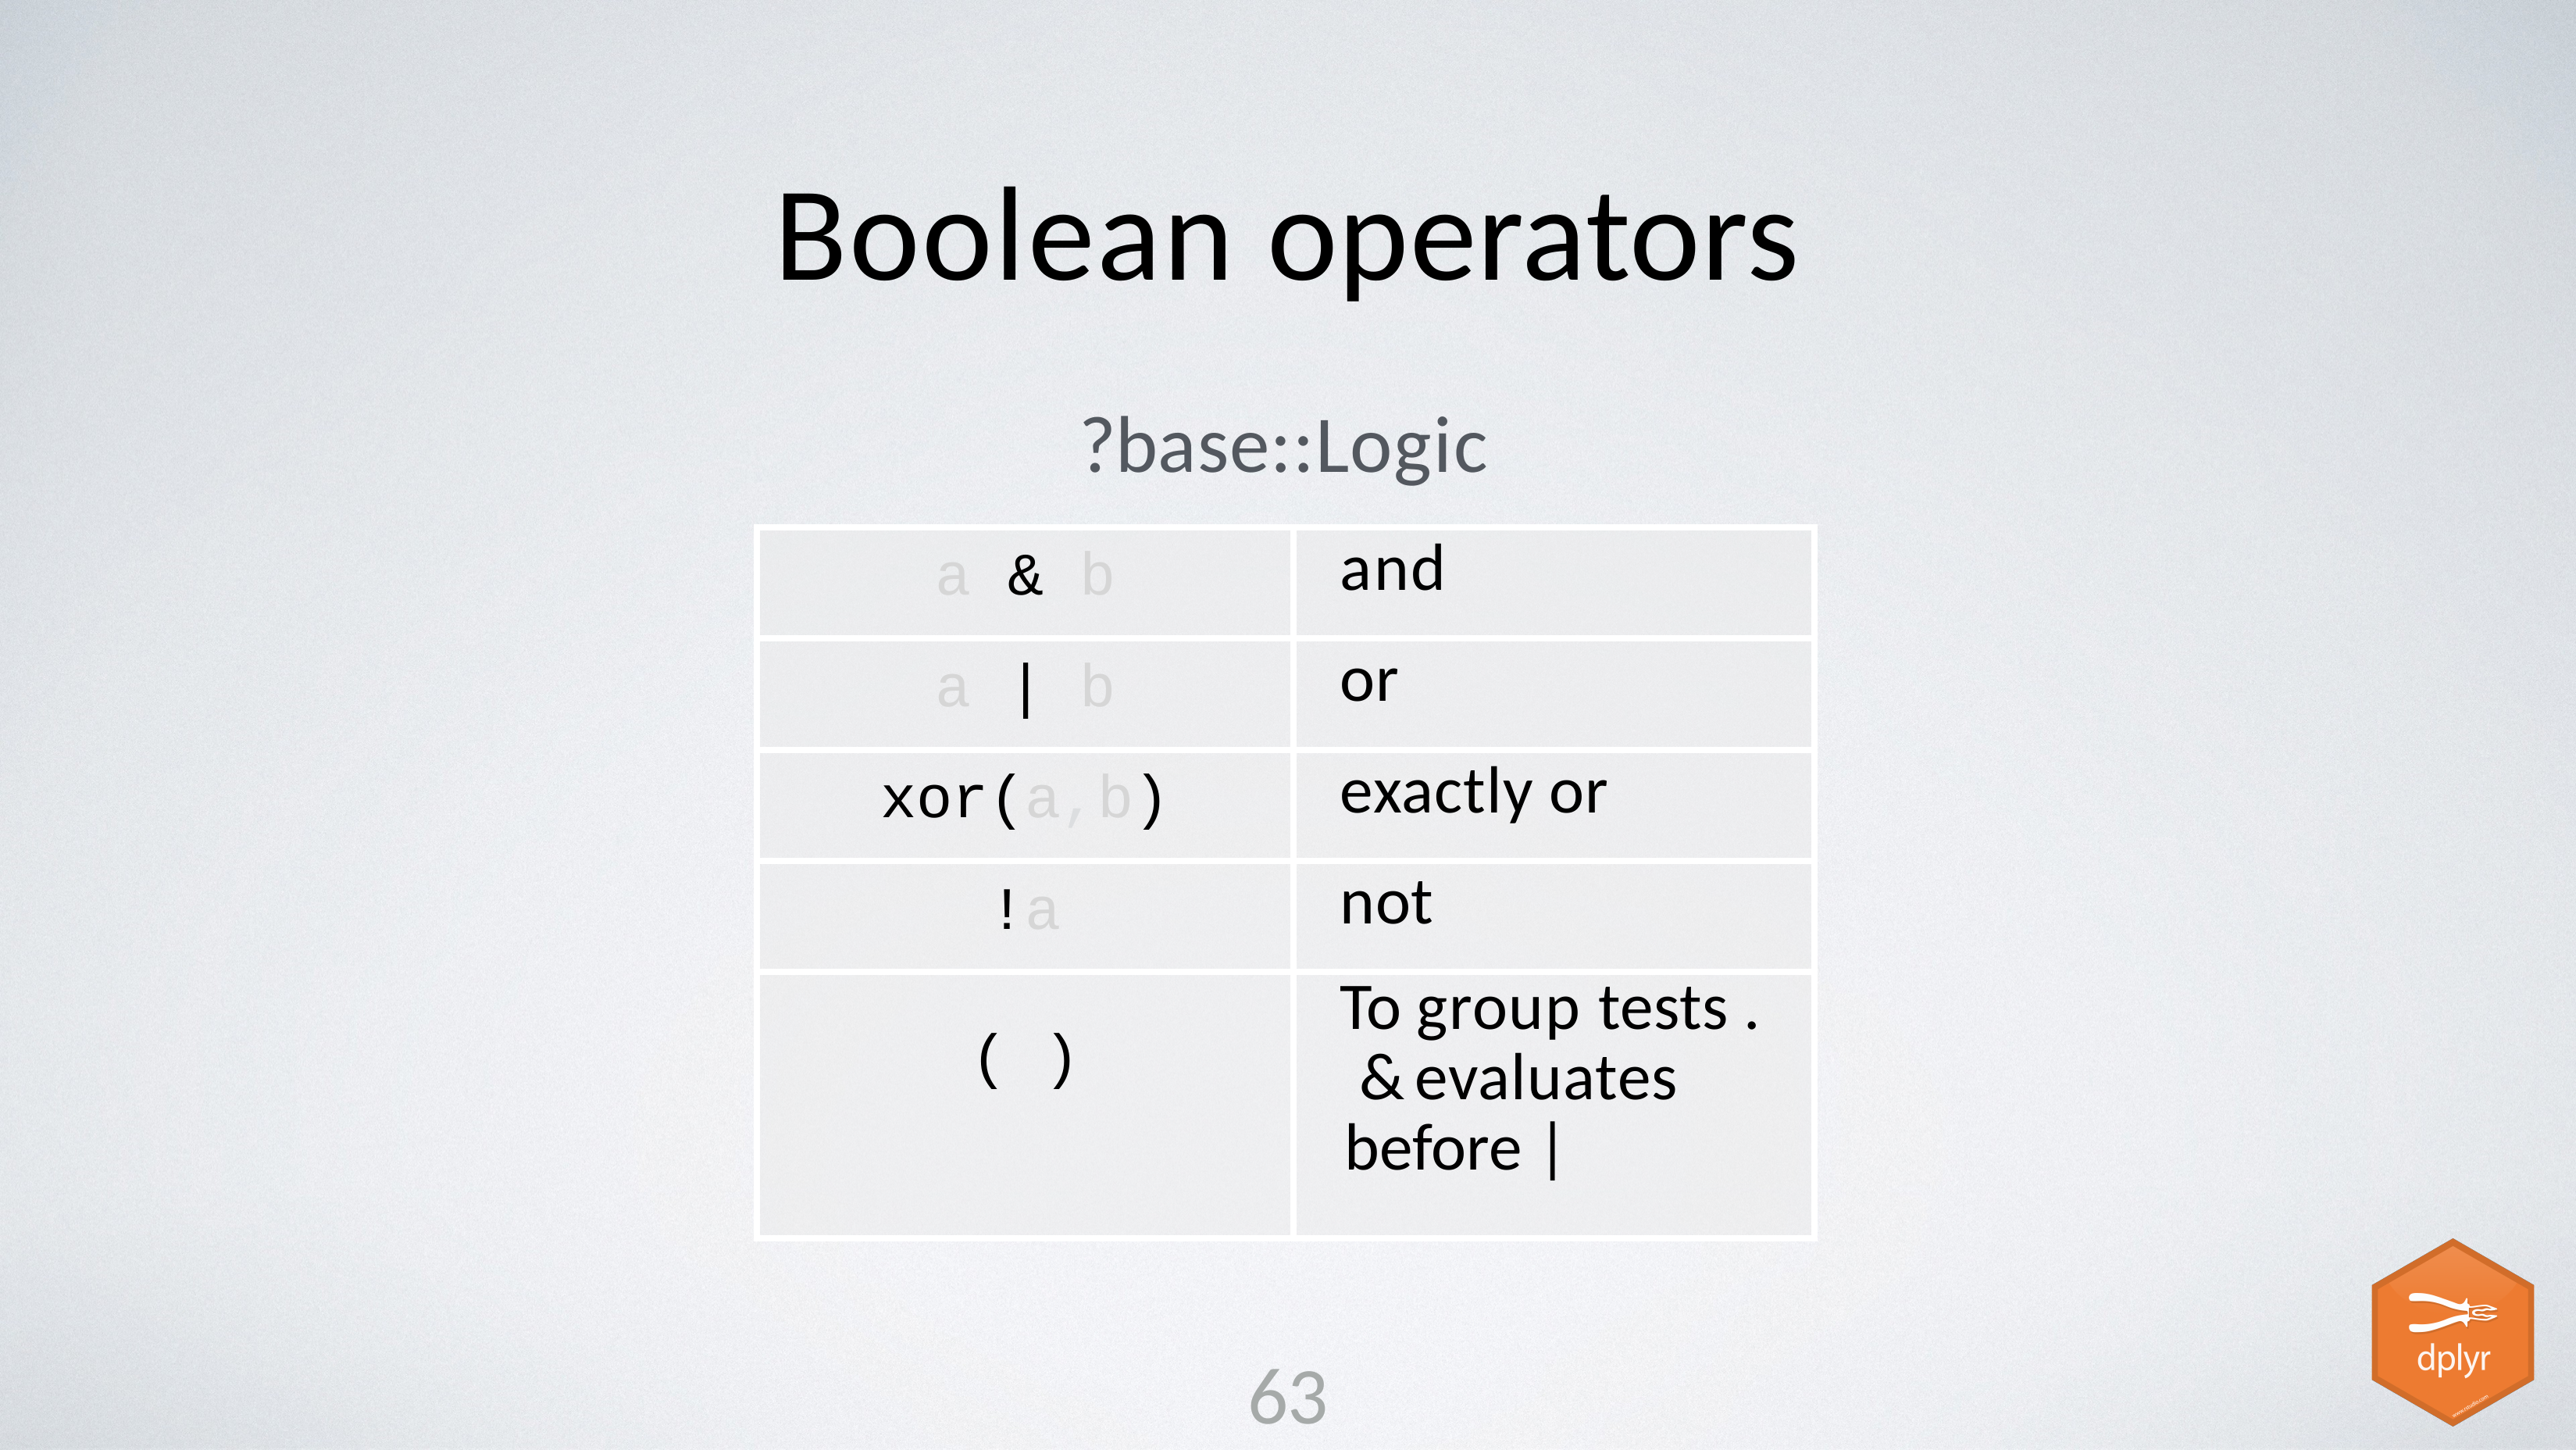

# Boolean operators
?base::Logic
| a & b | and |
| --- | --- |
| a | b | or |
| xor(a,b) | exactly or |
| !a | not |
| ( ) | To group tests . & evaluates before | |

63